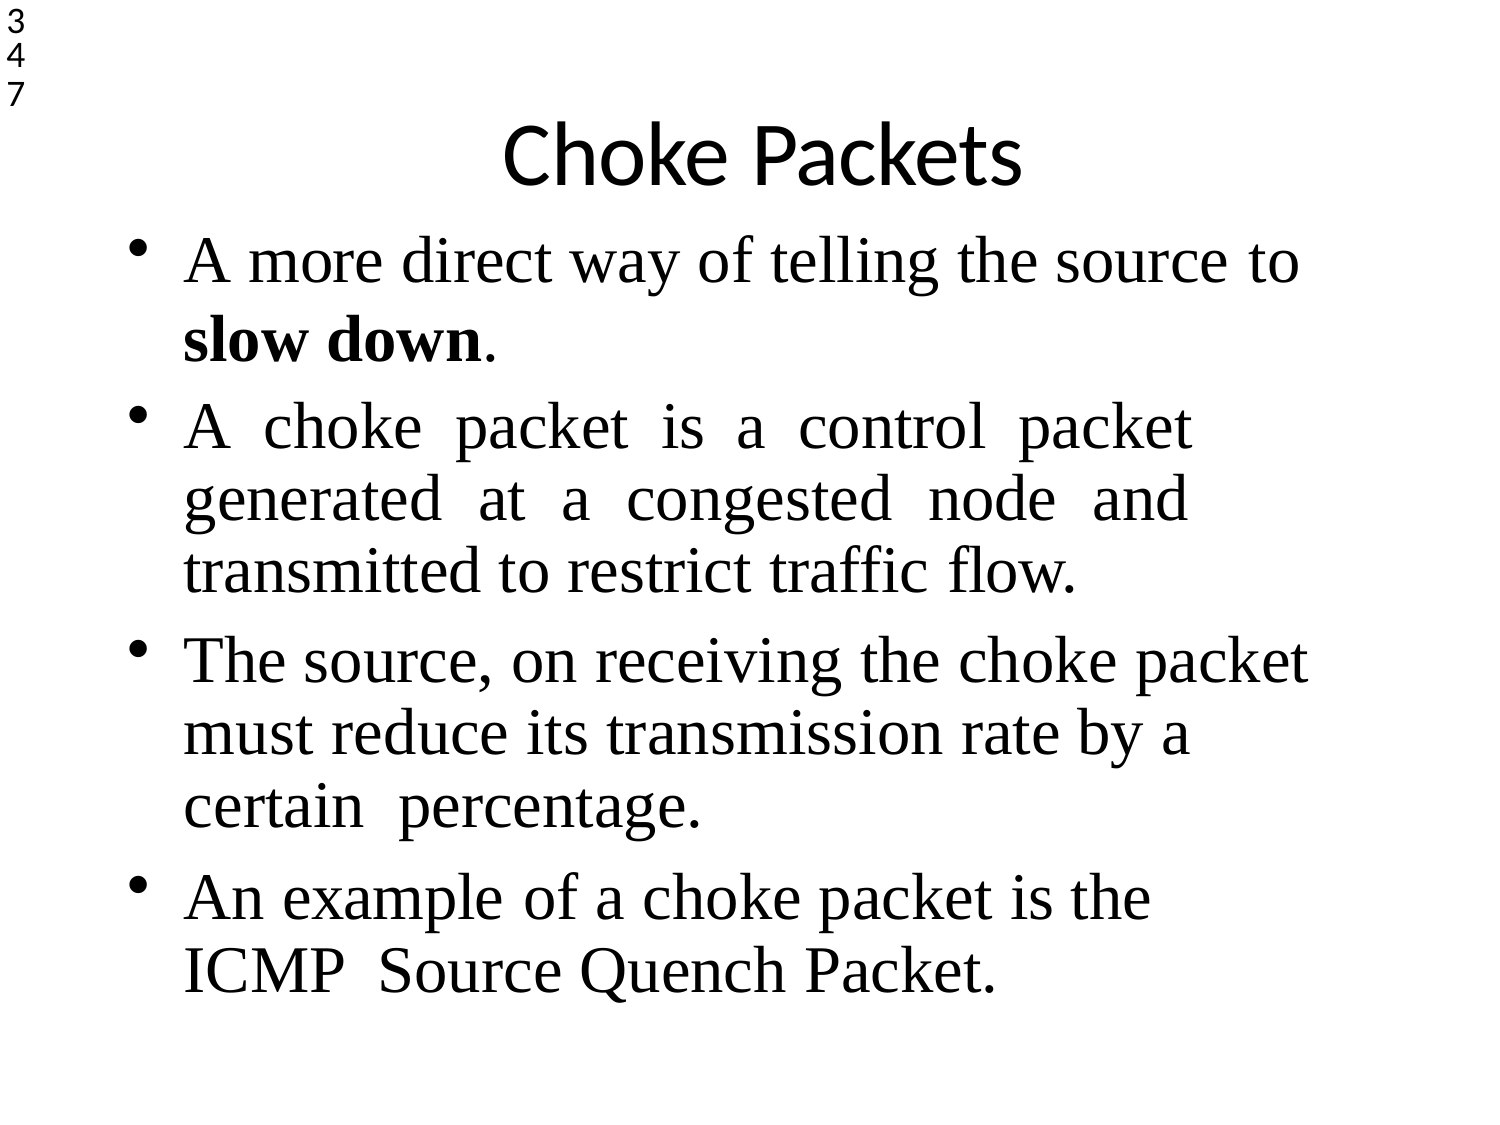

3
4
7
Choke Packets
A more direct way of telling the source to
slow down.
A choke packet is a control packet  generated at a congested node and  transmitted to restrict traffic flow.
The source, on receiving the choke packet  must reduce its transmission rate by a	certain  percentage.
An example of a choke packet is the ICMP  Source Quench Packet.